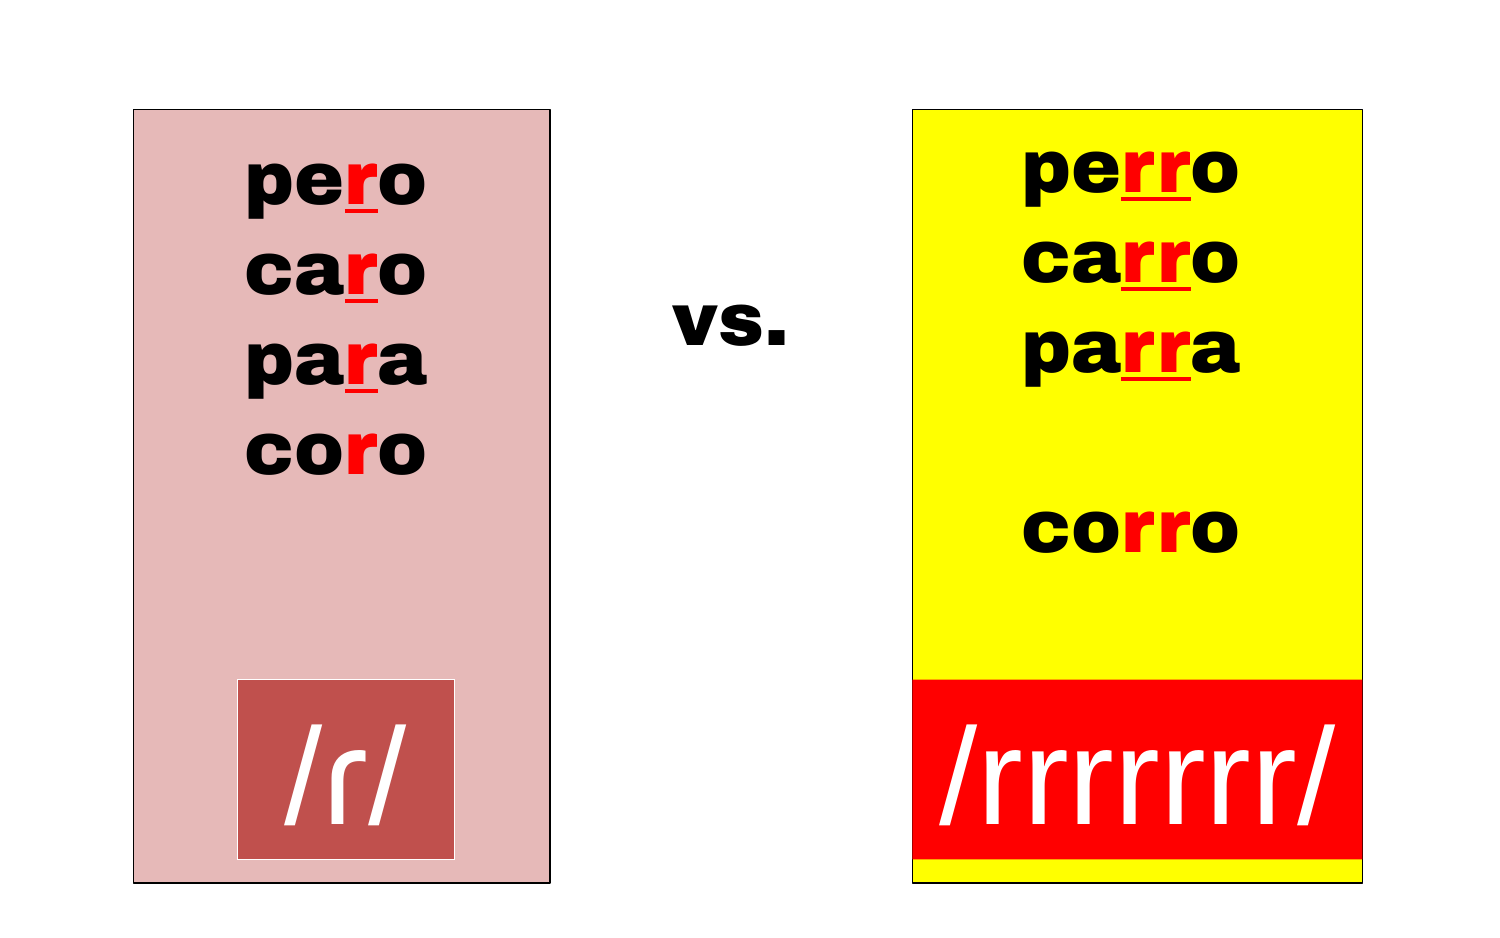

perro
carro
parra
corro
pero
caro
para
coro
vs.
/ɾ/
/rrrrrrr/
/rrrrr/